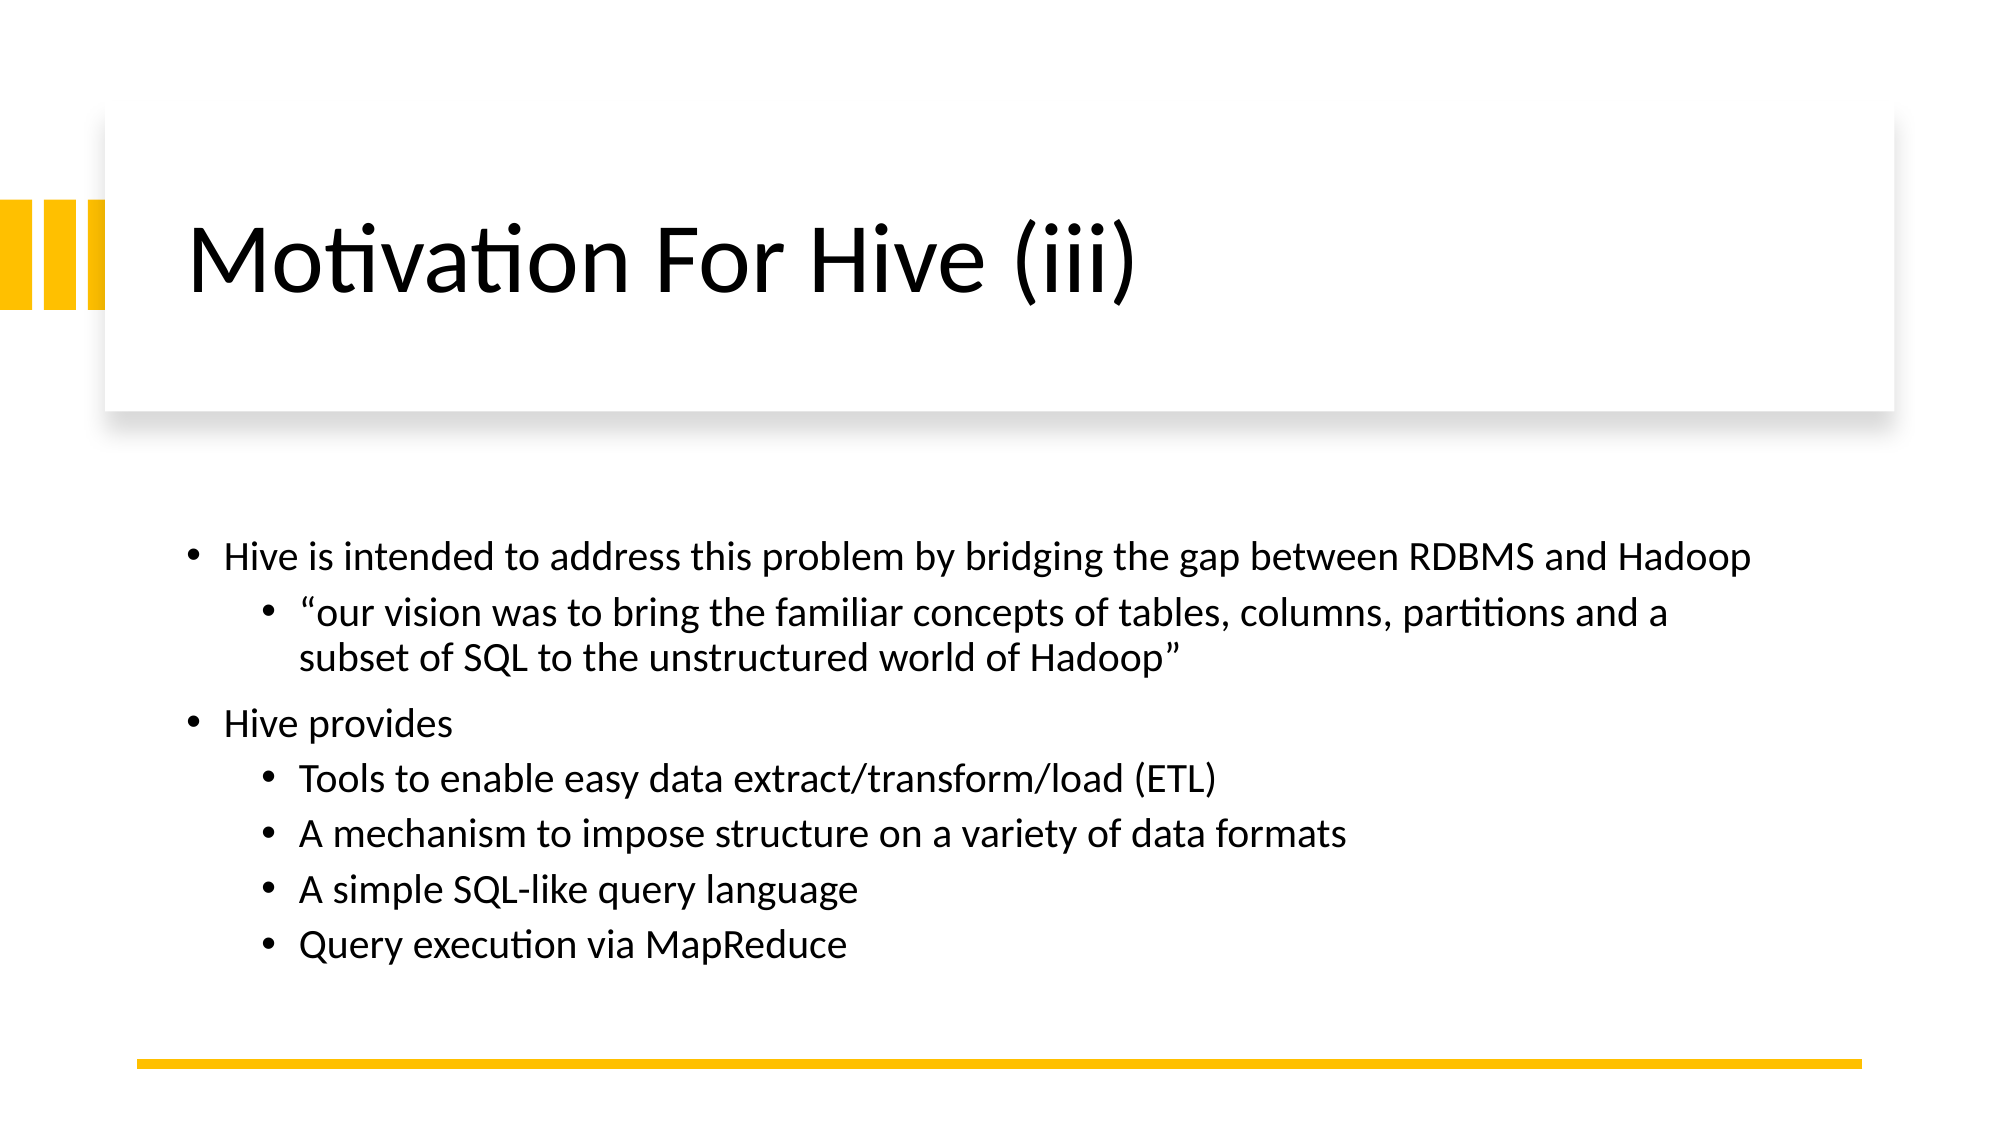

# Motivation For Hive (iii)

Hive is intended to address this problem by bridging the gap between RDBMS and Hadoop
“our vision was to bring the familiar concepts of tables, columns, partitions and a subset of SQL to the unstructured world of Hadoop”
Hive provides
Tools to enable easy data extract/transform/load (ETL)
A mechanism to impose structure on a variety of data formats
A simple SQL-like query language
Query execution via MapReduce